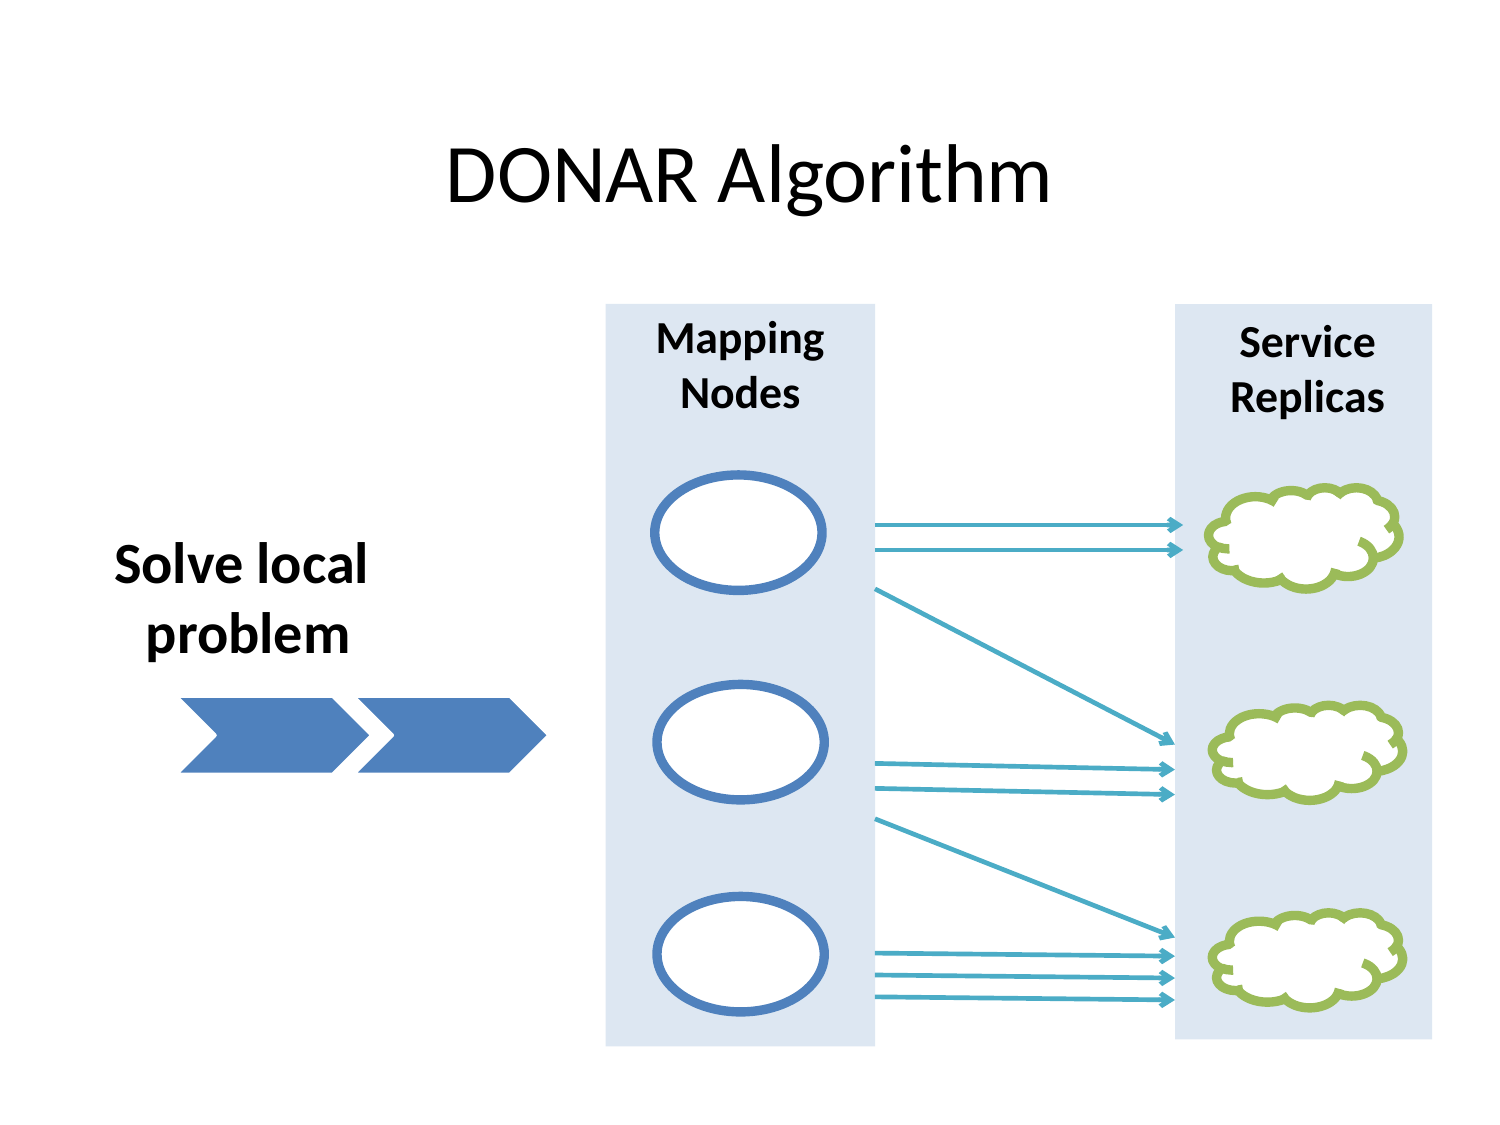

# DONAR Algorithm
Mapping
Nodes

Service
Replicas

Solve local
problem